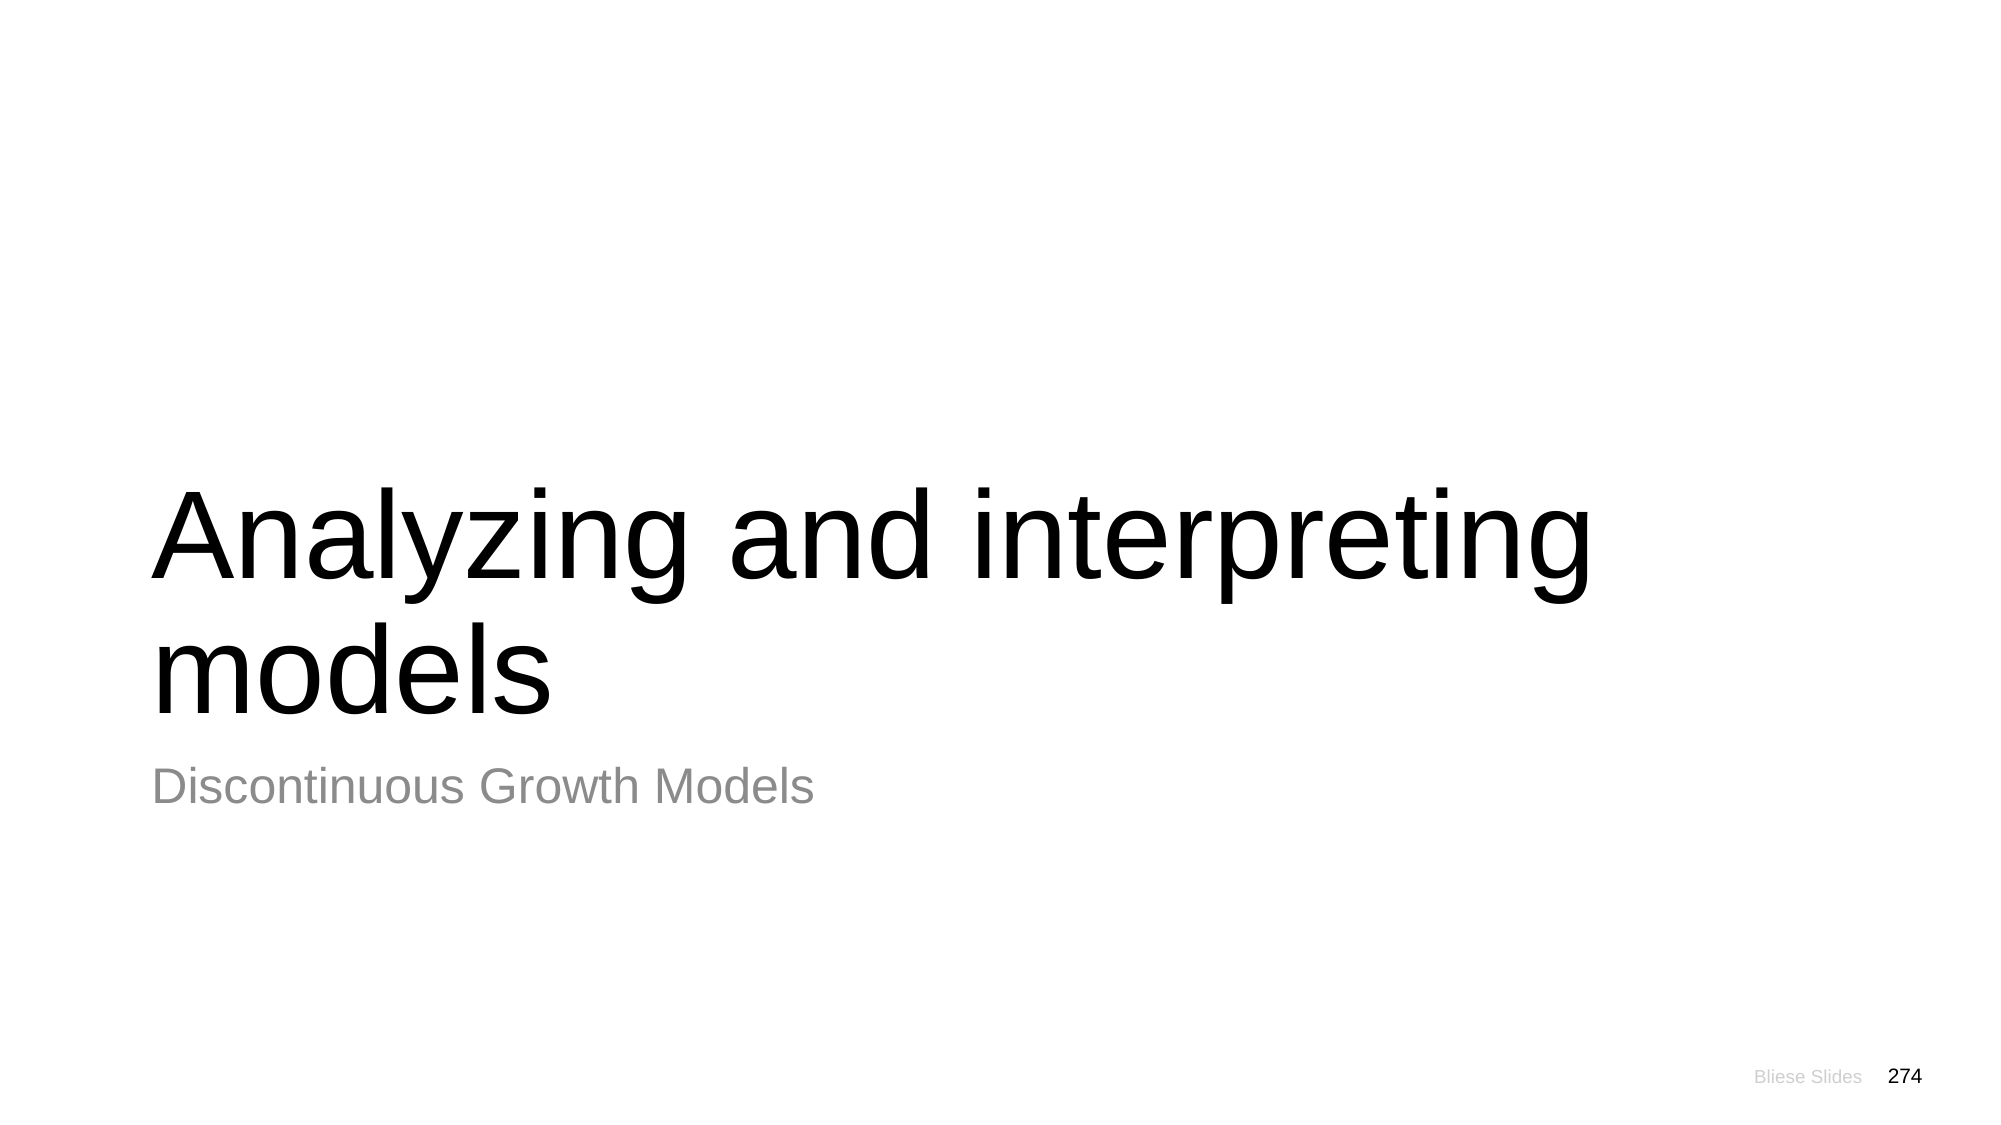

# Analyzing and interpreting models
Discontinuous Growth Models
Bliese Slides
274